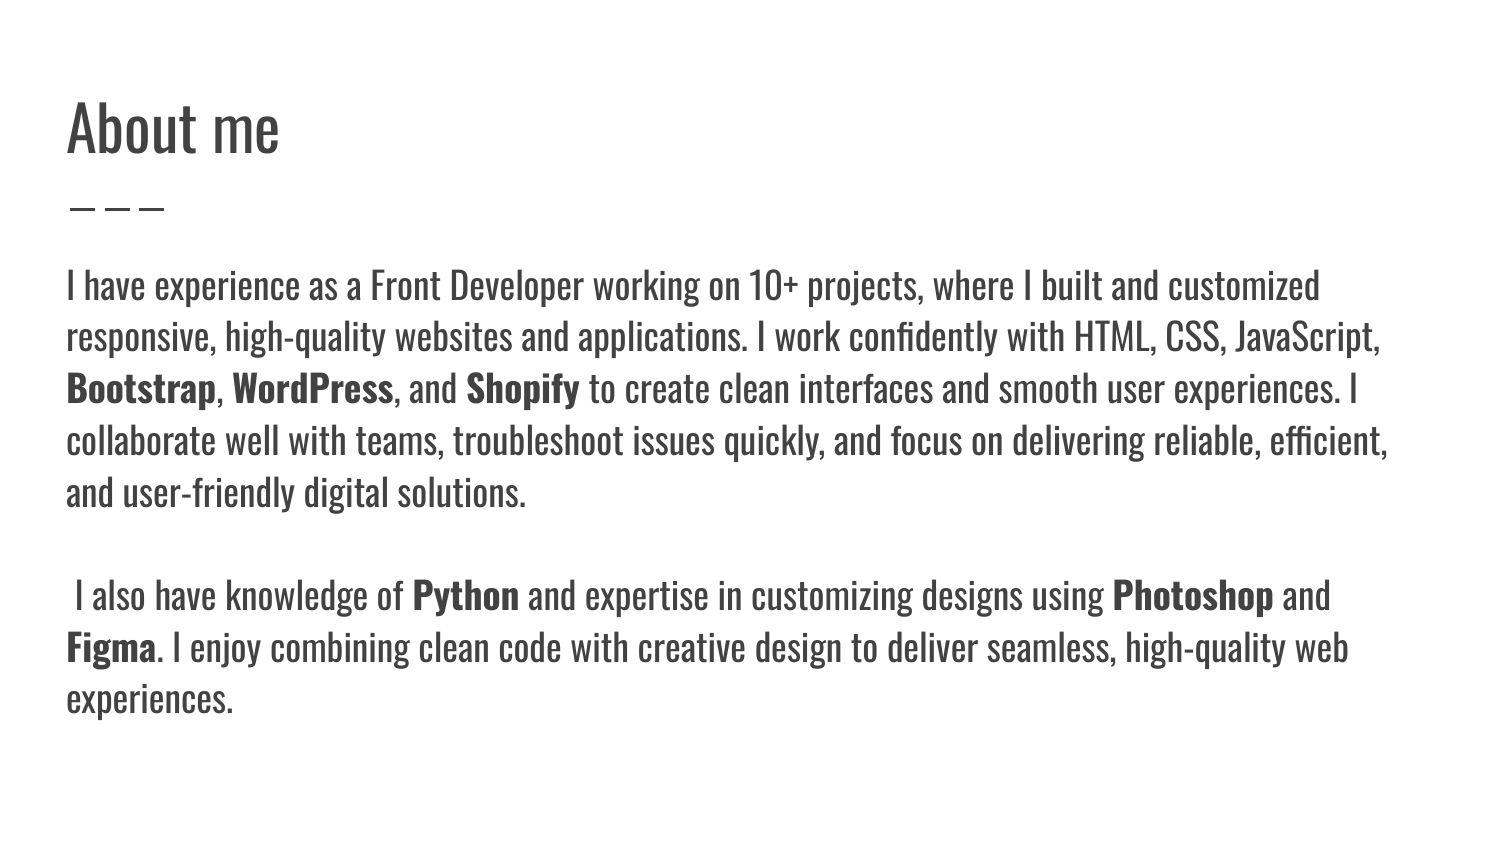

# About me
I have experience as a Front Developer working on 10+ projects, where I built and customized responsive, high-quality websites and applications. I work confidently with HTML, CSS, JavaScript, Bootstrap, WordPress, and Shopify to create clean interfaces and smooth user experiences. I collaborate well with teams, troubleshoot issues quickly, and focus on delivering reliable, efficient, and user-friendly digital solutions.
 I also have knowledge of Python and expertise in customizing designs using Photoshop and Figma. I enjoy combining clean code with creative design to deliver seamless, high-quality web experiences.